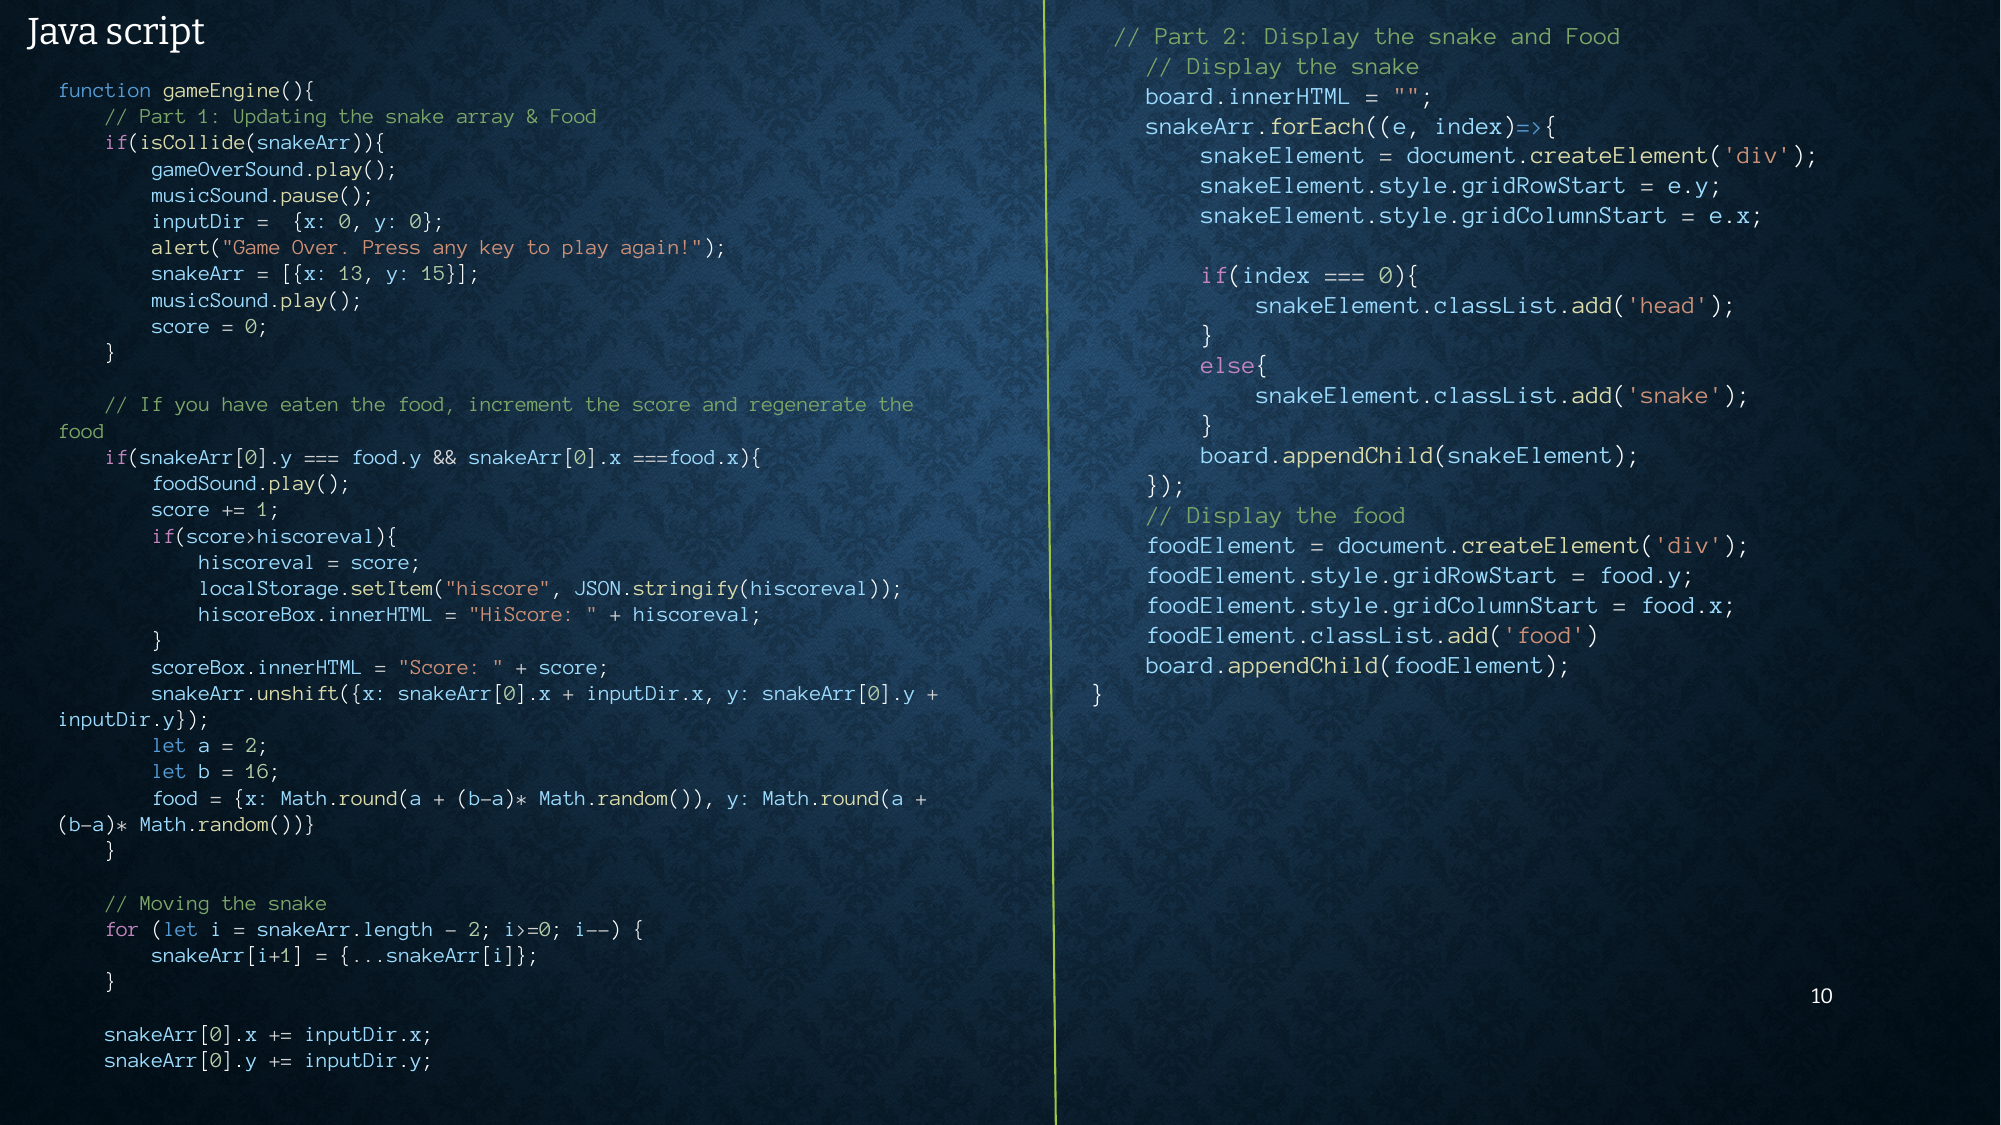

Java script
    // Part 2: Display the snake and Food
    // Display the snake
    board.innerHTML = "";
    snakeArr.forEach((e, index)=>{
        snakeElement = document.createElement('div');
        snakeElement.style.gridRowStart = e.y;
        snakeElement.style.gridColumnStart = e.x;
        if(index === 0){
            snakeElement.classList.add('head');
        }
        else{
            snakeElement.classList.add('snake');
        }
        board.appendChild(snakeElement);
    });
    // Display the food
    foodElement = document.createElement('div');
    foodElement.style.gridRowStart = food.y;
    foodElement.style.gridColumnStart = food.x;
    foodElement.classList.add('food')
    board.appendChild(foodElement);
}
function gameEngine(){
    // Part 1: Updating the snake array & Food
    if(isCollide(snakeArr)){
        gameOverSound.play();
        musicSound.pause();
        inputDir =  {x: 0, y: 0};
        alert("Game Over. Press any key to play again!");
        snakeArr = [{x: 13, y: 15}];
        musicSound.play();
        score = 0;
    }
    // If you have eaten the food, increment the score and regenerate the food
    if(snakeArr[0].y === food.y && snakeArr[0].x ===food.x){
        foodSound.play();
        score += 1;
        if(score>hiscoreval){
            hiscoreval = score;
            localStorage.setItem("hiscore", JSON.stringify(hiscoreval));
            hiscoreBox.innerHTML = "HiScore: " + hiscoreval;
        }
        scoreBox.innerHTML = "Score: " + score;
        snakeArr.unshift({x: snakeArr[0].x + inputDir.x, y: snakeArr[0].y + inputDir.y});
        let a = 2;
        let b = 16;
        food = {x: Math.round(a + (b-a)* Math.random()), y: Math.round(a + (b-a)* Math.random())}
    }
    // Moving the snake
    for (let i = snakeArr.length - 2; i>=0; i--) {
        snakeArr[i+1] = {...snakeArr[i]};
    }
    snakeArr[0].x += inputDir.x;
    snakeArr[0].y += inputDir.y;

10